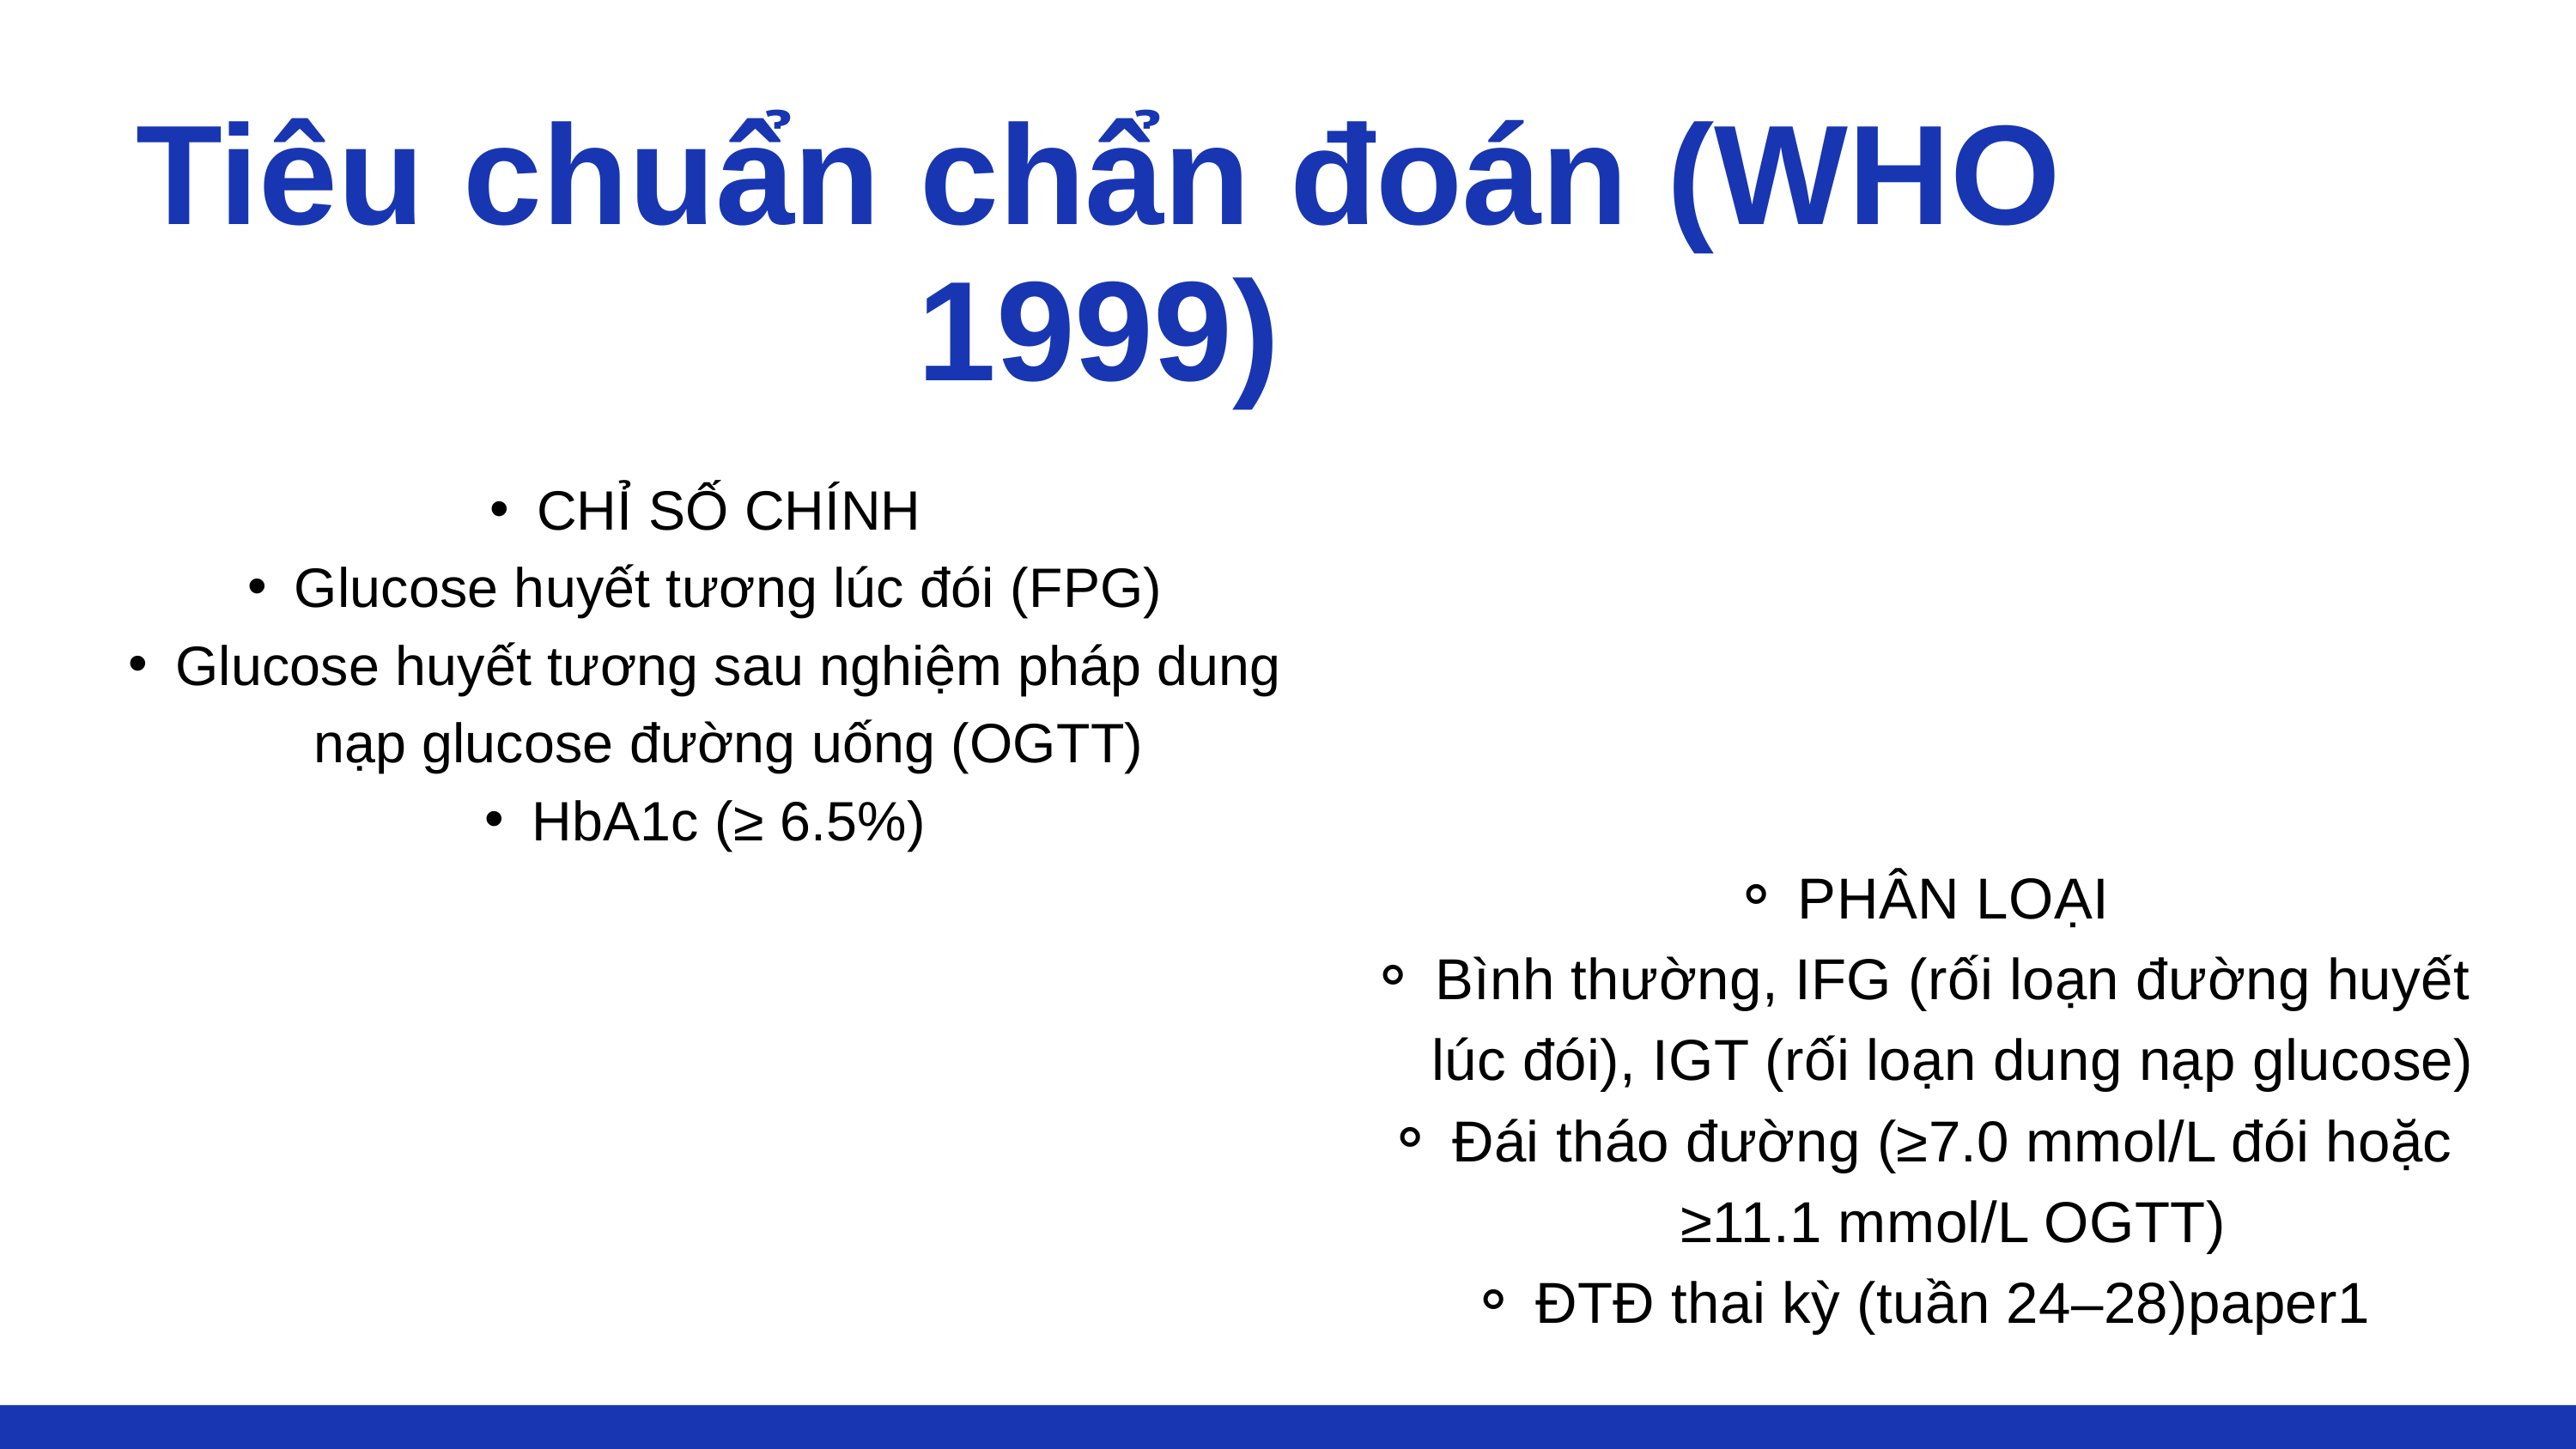

Tiêu chuẩn chẩn đoán (WHO 1999)
CHỈ SỐ CHÍNH
Glucose huyết tương lúc đói (FPG)
Glucose huyết tương sau nghiệm pháp dung nạp glucose đường uống (OGTT)
HbA1c (≥ 6.5%)

PHÂN LOẠI
Bình thường, IFG (rối loạn đường huyết lúc đói), IGT (rối loạn dung nạp glucose)
Đái tháo đường (≥7.0 mmol/L đói hoặc ≥11.1 mmol/L OGTT)
ĐTĐ thai kỳ (tuần 24–28)paper1